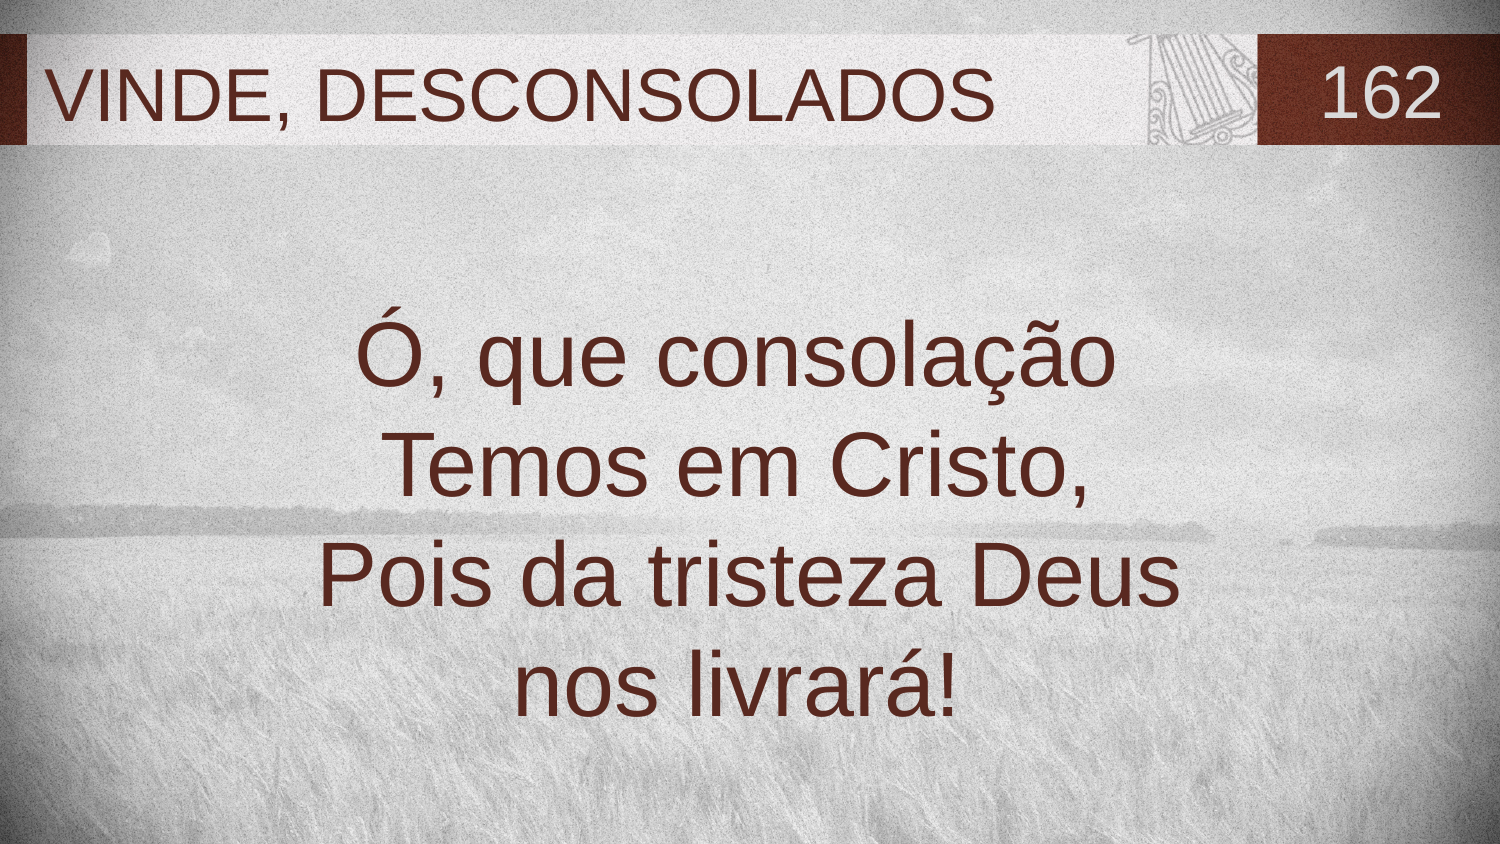

# VINDE, DESCONSOLADOS
162
Ó, que consolação
Temos em Cristo,
Pois da tristeza Deus
nos livrará!